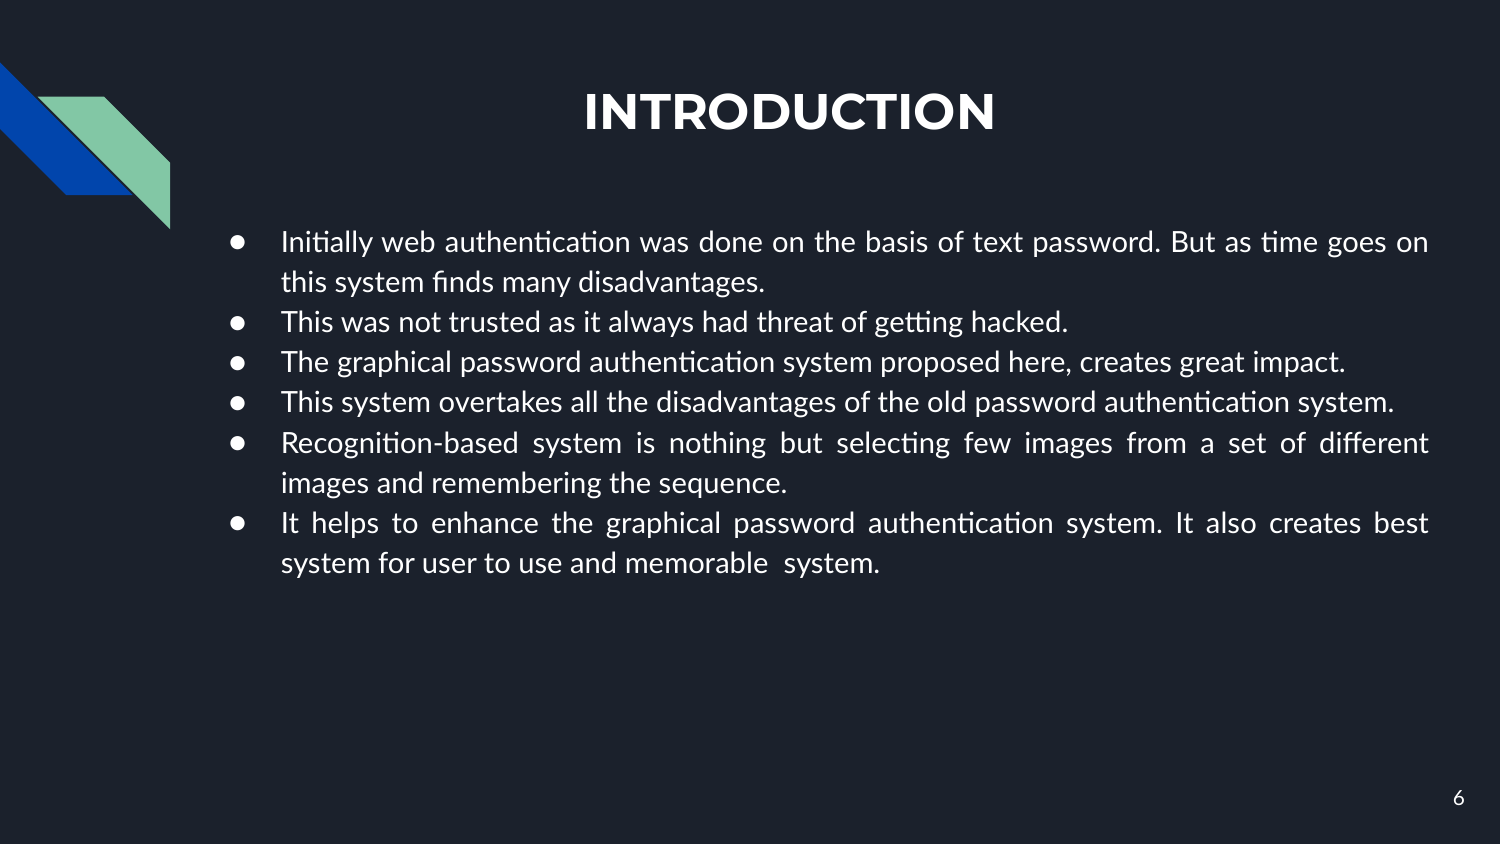

# INTRODUCTION
Initially web authentication was done on the basis of text password. But as time goes on this system finds many disadvantages.
This was not trusted as it always had threat of getting hacked.
The graphical password authentication system proposed here, creates great impact.
This system overtakes all the disadvantages of the old password authentication system.
Recognition-based system is nothing but selecting few images from a set of different images and remembering the sequence.
It helps to enhance the graphical password authentication system. It also creates best system for user to use and memorable  system.
6